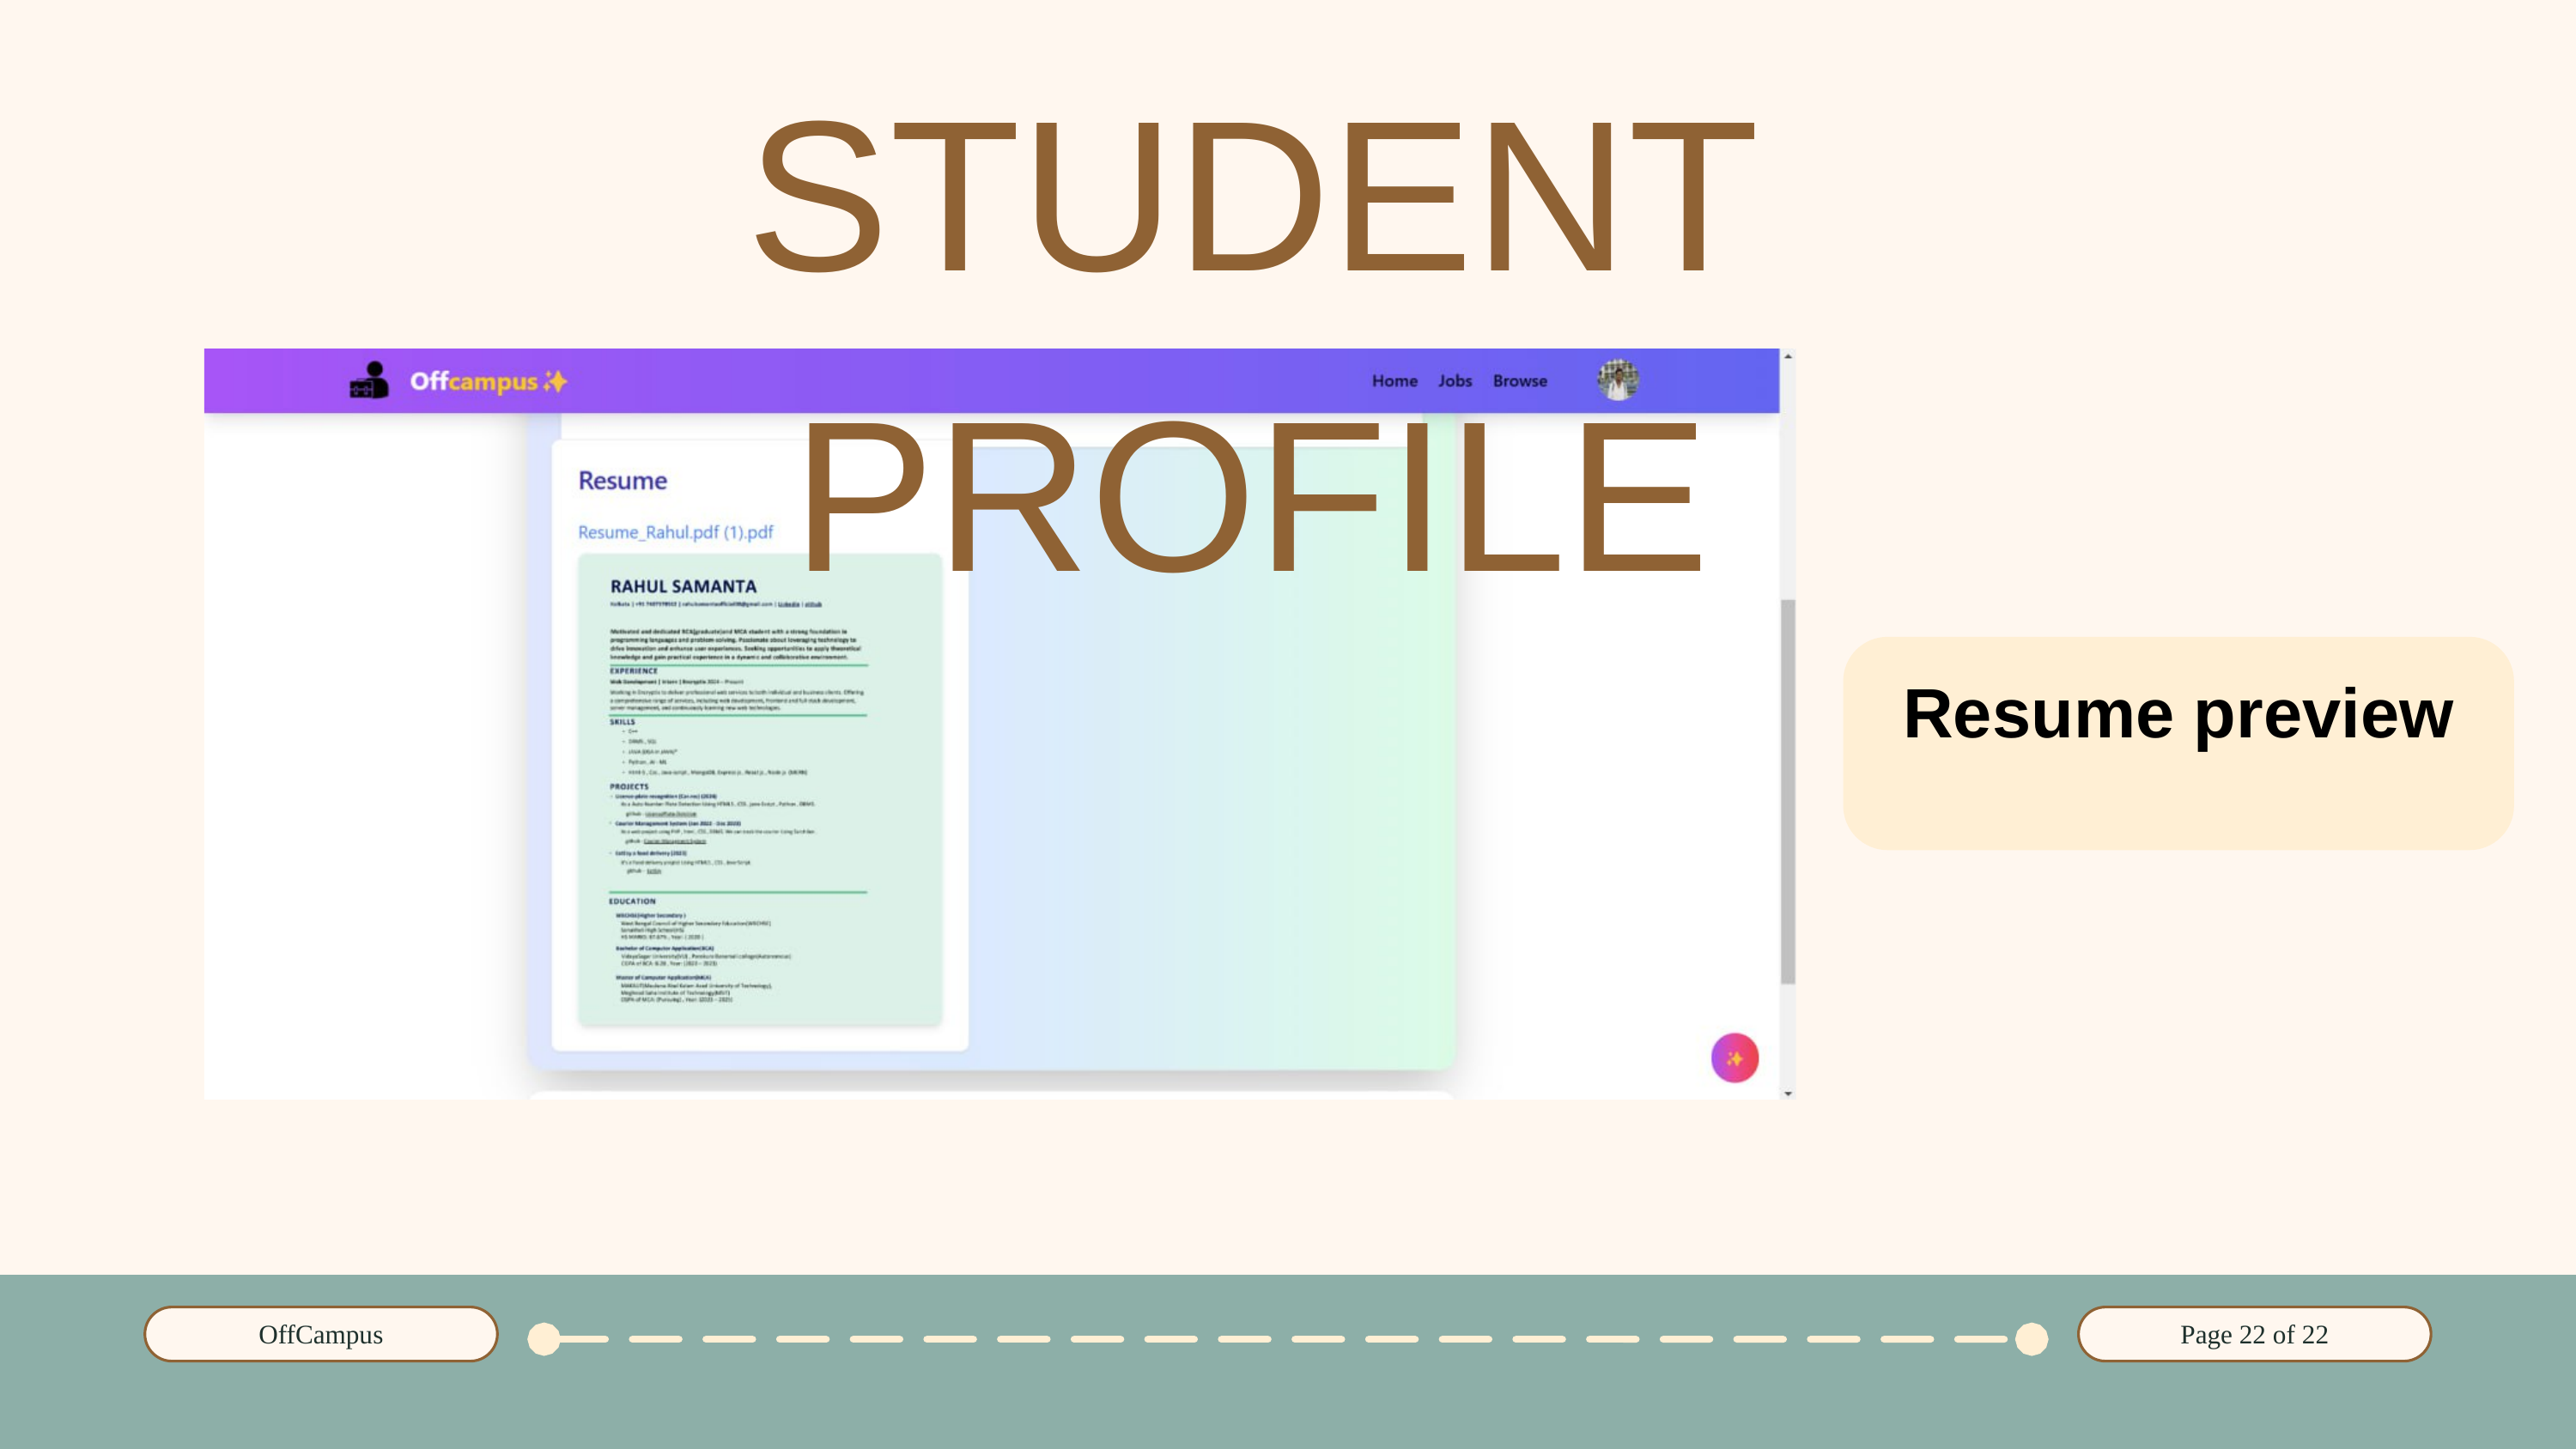

STUDENT PROFILE

Resume preview

OffCampus
Page 22 of 22